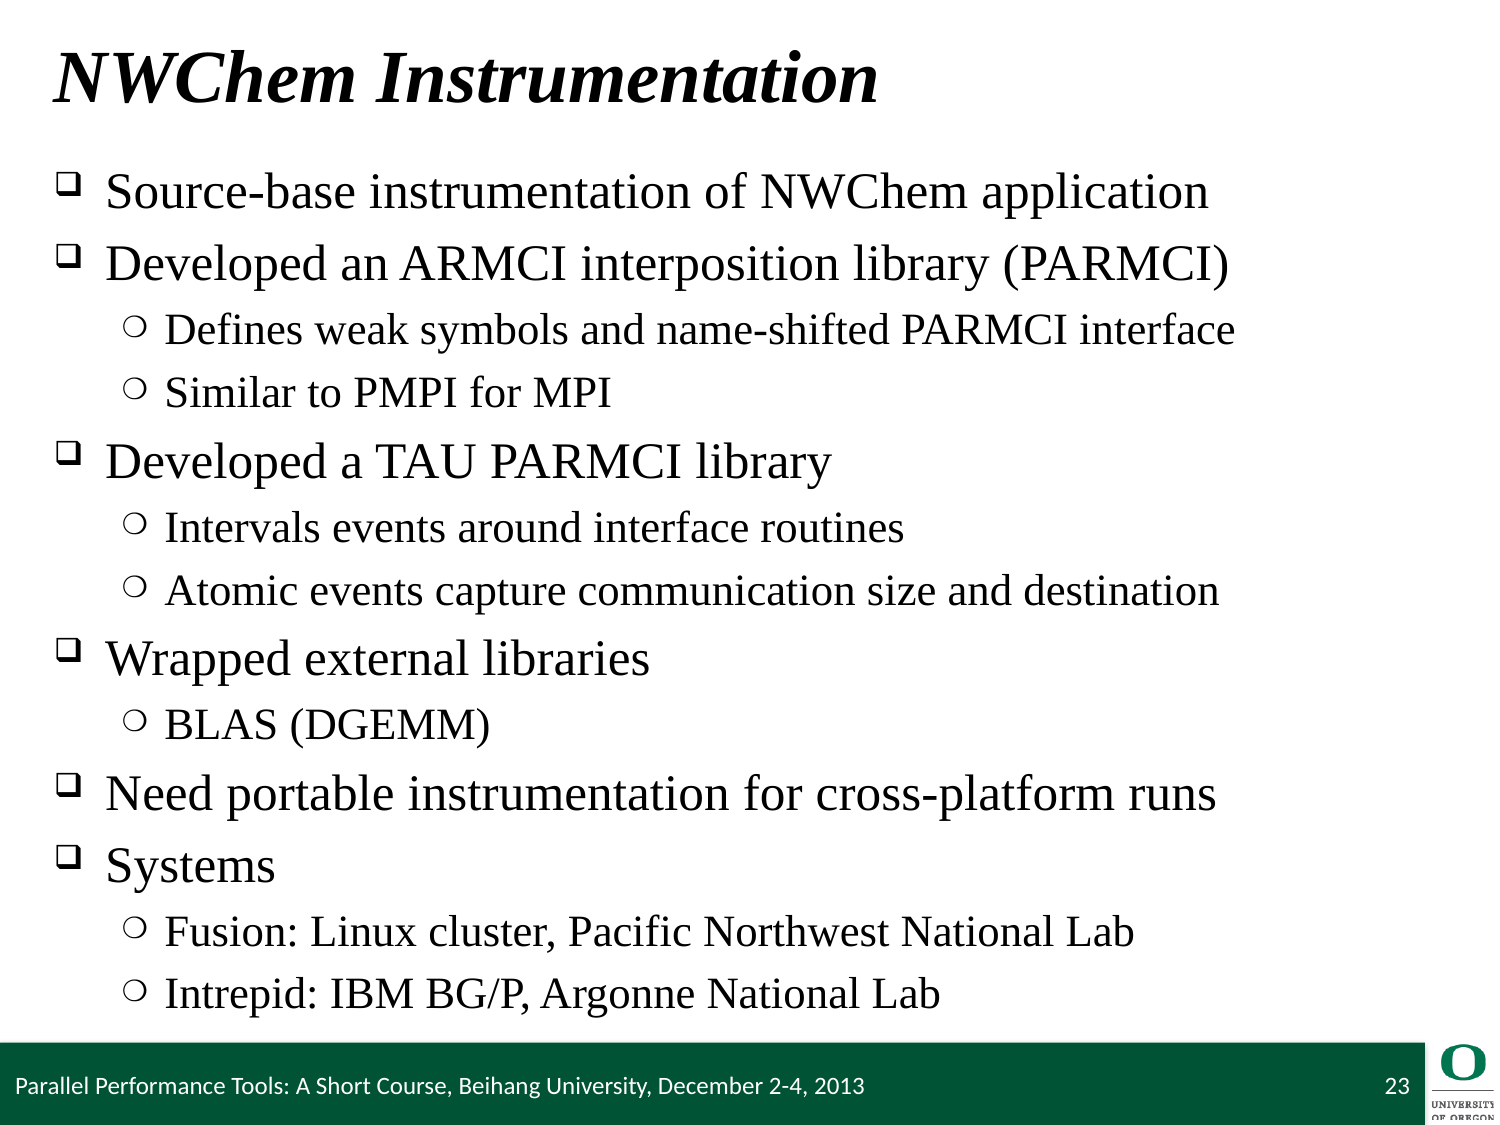

# NWChem Instrumentation
Source-base instrumentation of NWChem application
Developed an ARMCI interposition library (PARMCI)
Defines weak symbols and name-shifted PARMCI interface
Similar to PMPI for MPI
Developed a TAU PARMCI library
Intervals events around interface routines
Atomic events capture communication size and destination
Wrapped external libraries
BLAS (DGEMM)
Need portable instrumentation for cross-platform runs
Systems
Fusion: Linux cluster, Pacific Northwest National Lab
Intrepid: IBM BG/P, Argonne National Lab
Parallel Performance Tools: A Short Course, Beihang University, December 2-4, 2013
23